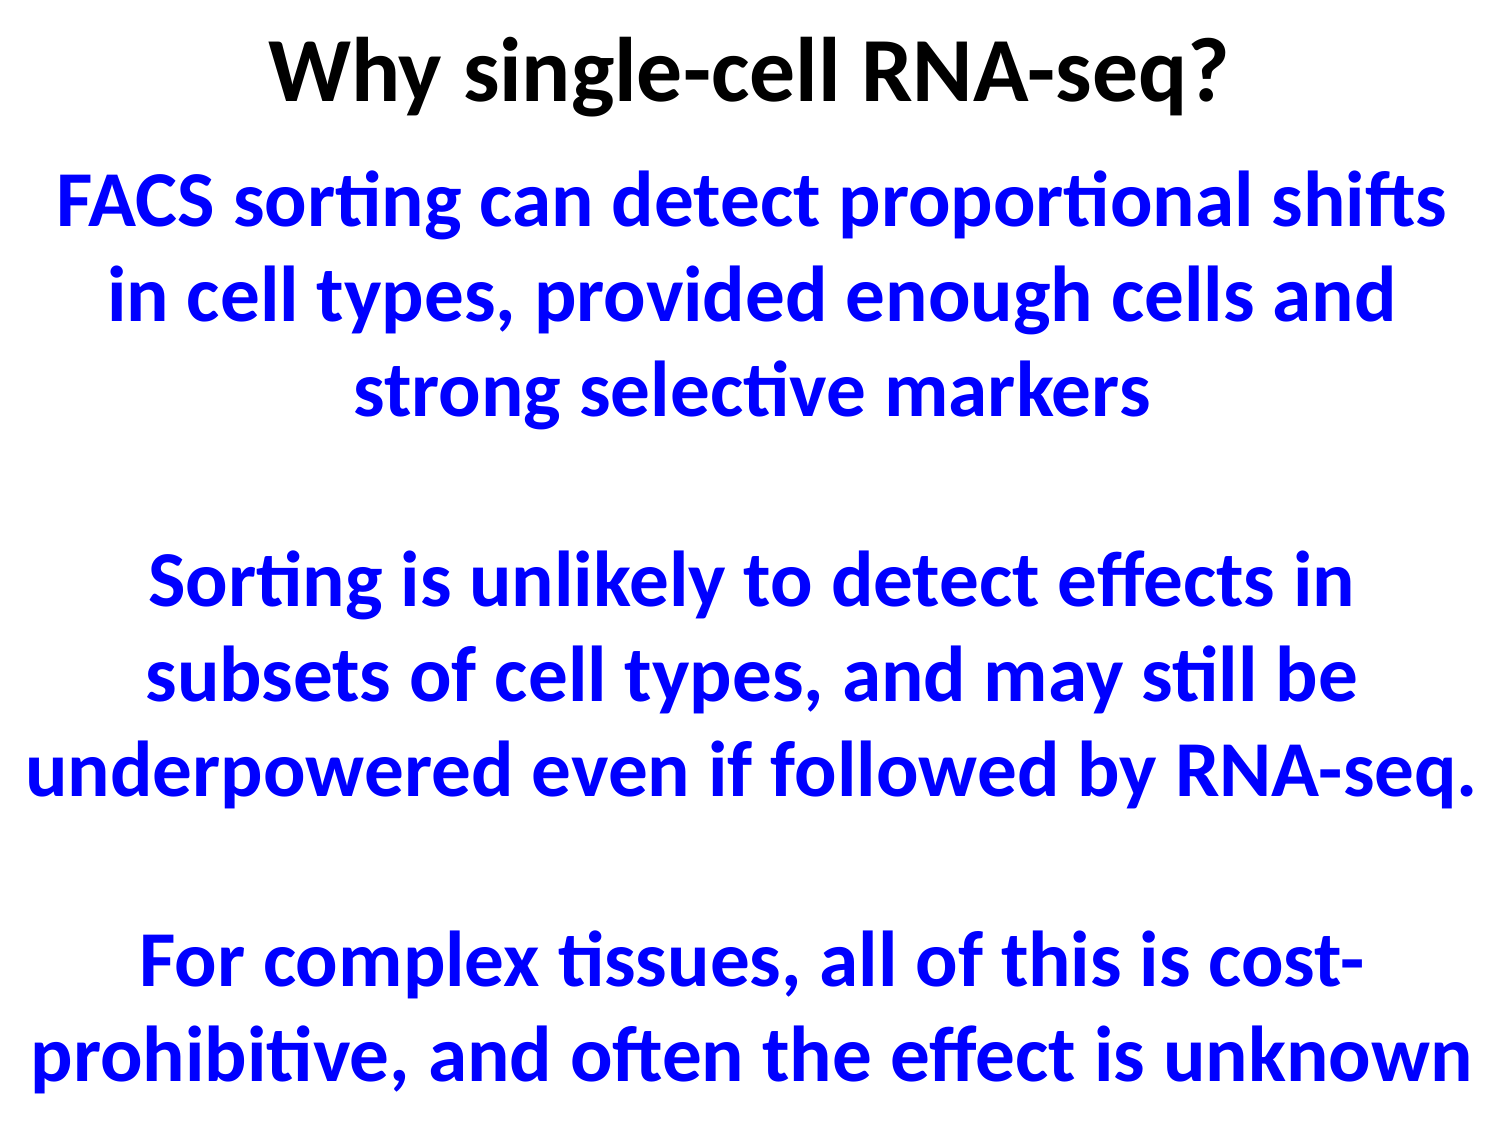

Why single-cell RNA-seq?
FACS sorting can detect proportional shifts in cell types, provided enough cells and strong selective markers

Sorting is unlikely to detect effects in subsets of cell types, and may still be underpowered even if followed by RNA-seq.

For complex tissues, all of this is cost-prohibitive, and often the effect is unknown